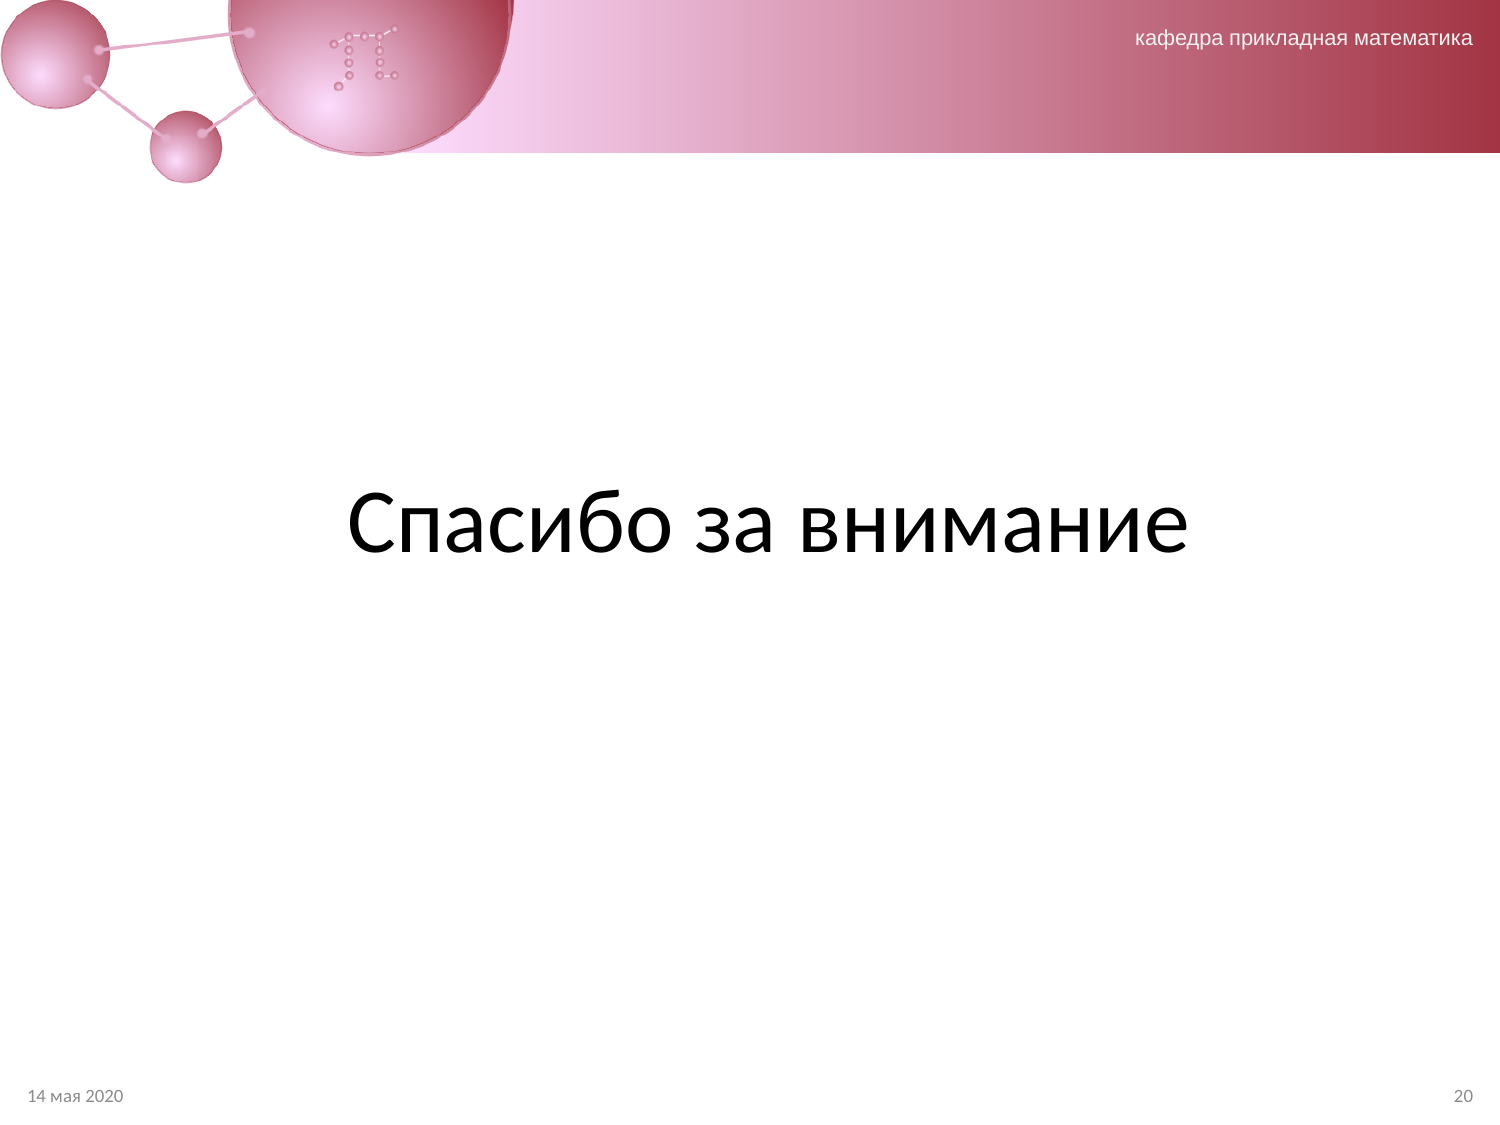

#
Спасибо за внимание
14 мая 2020
20